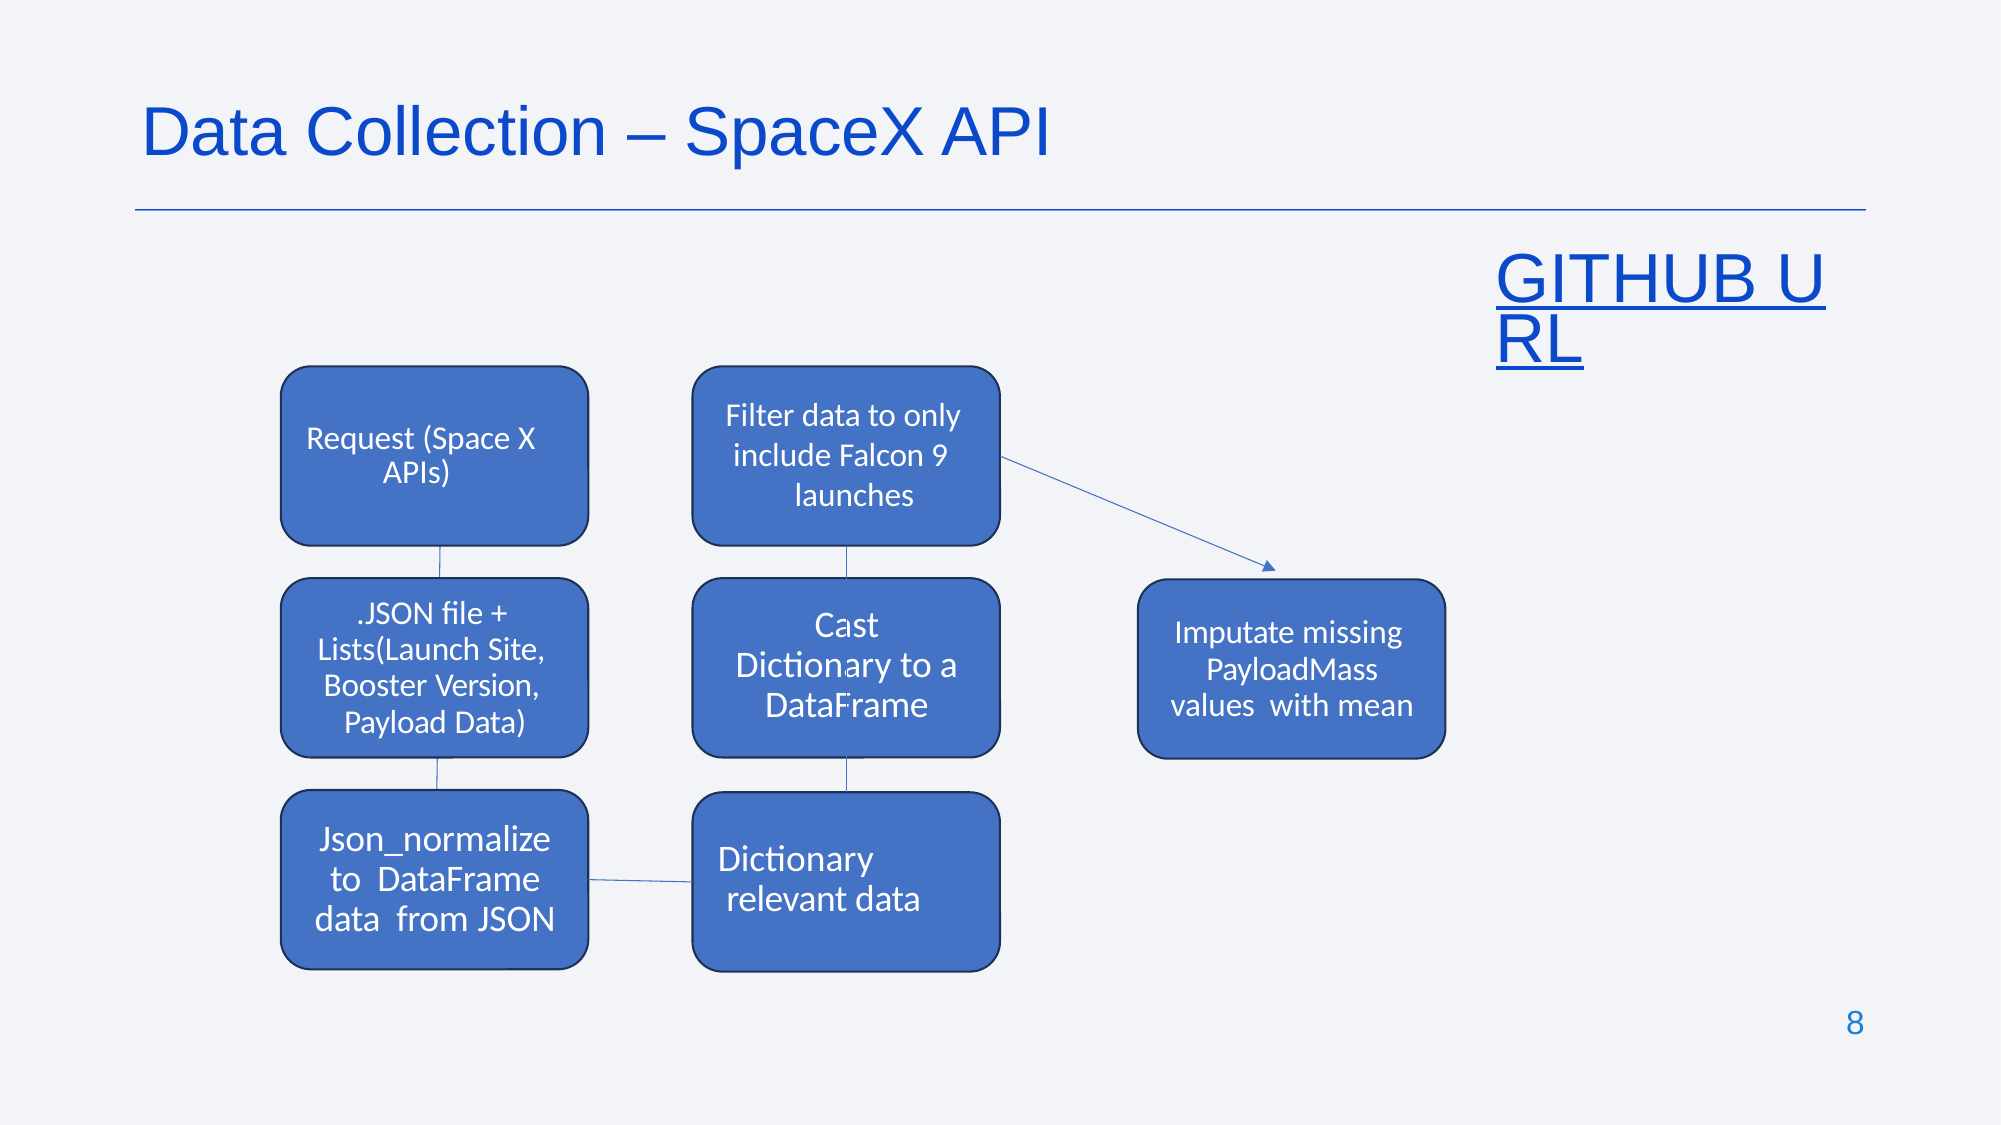

Data Collection – SpaceX API
GITHUB URL
 Filter data to only
  include Falcon 9
	launches
Request (Space X  APIs)
.JSON file +  Lists(Launch Site,  Booster Version,  Payload Data)
Cast
Dictionary to a
DataFrame
Imputate missing  PayloadMass values  with mean
Json_normalize to  DataFrame data  from JSON
Dictionary
 relevant data
8